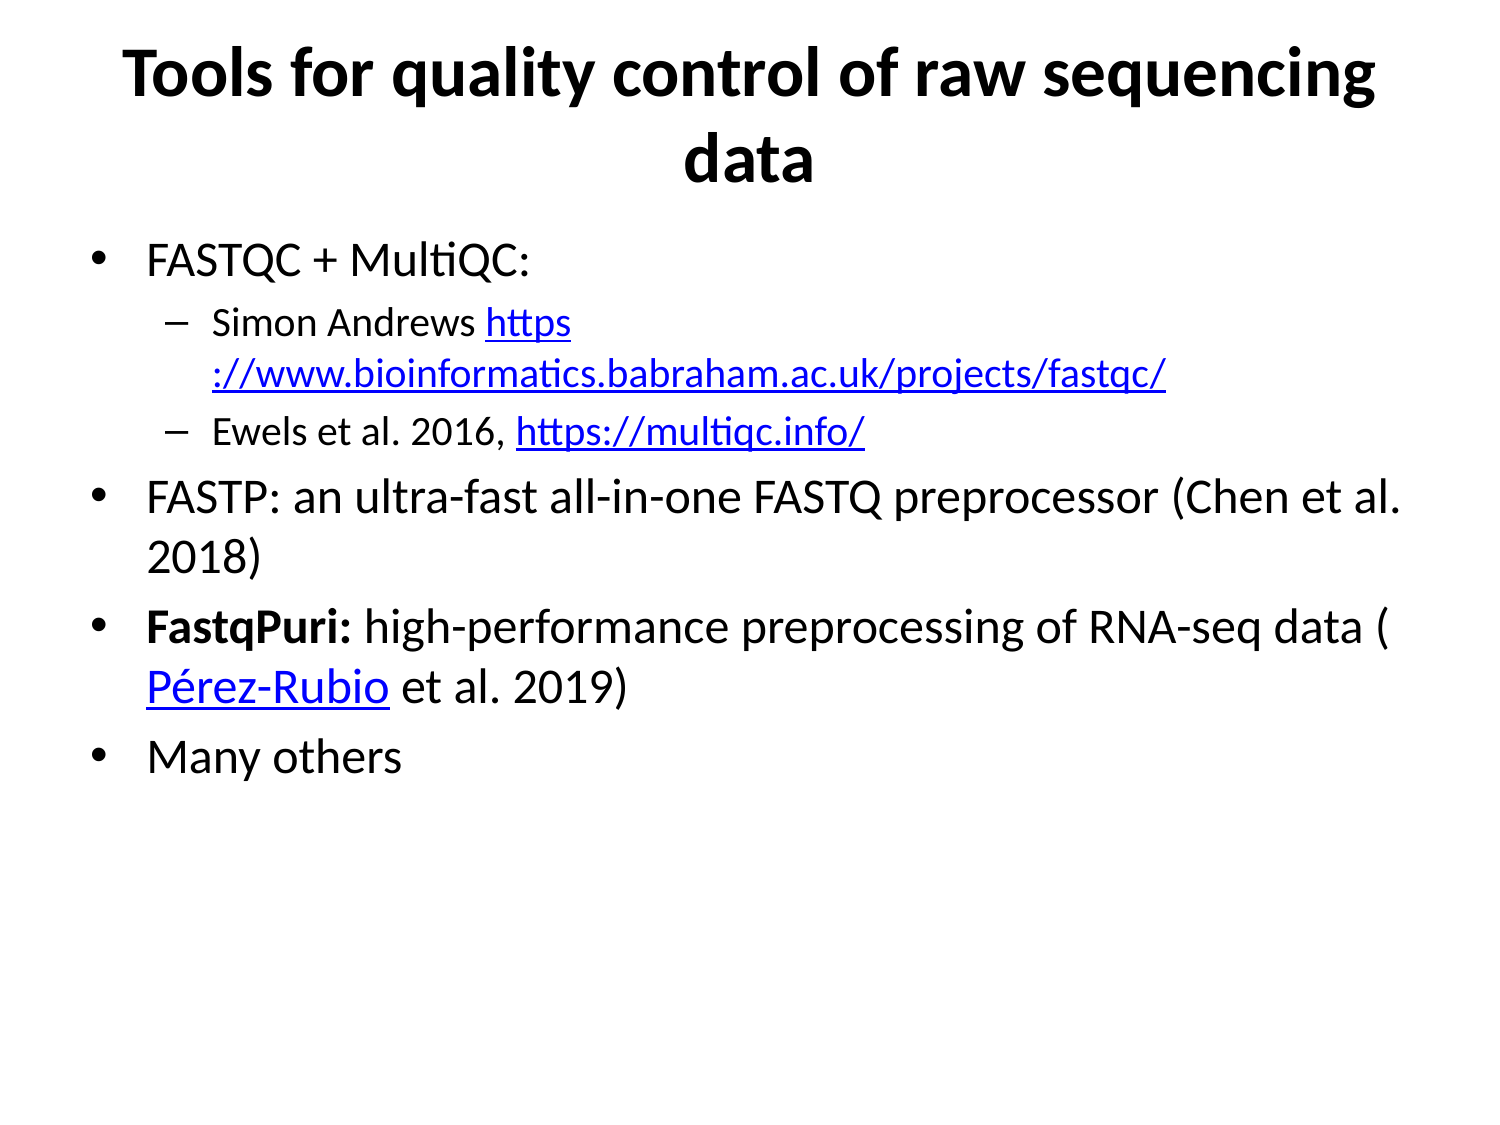

# Tools for quality control of raw sequencing data
FASTQC + MultiQC:
Simon Andrews https://www.bioinformatics.babraham.ac.uk/projects/fastqc/
Ewels et al. 2016, https://multiqc.info/
FASTP: an ultra-fast all-in-one FASTQ preprocessor (Chen et al. 2018)
FastqPuri: high-performance preprocessing of RNA-seq data (Pérez-Rubio et al. 2019)
Many others